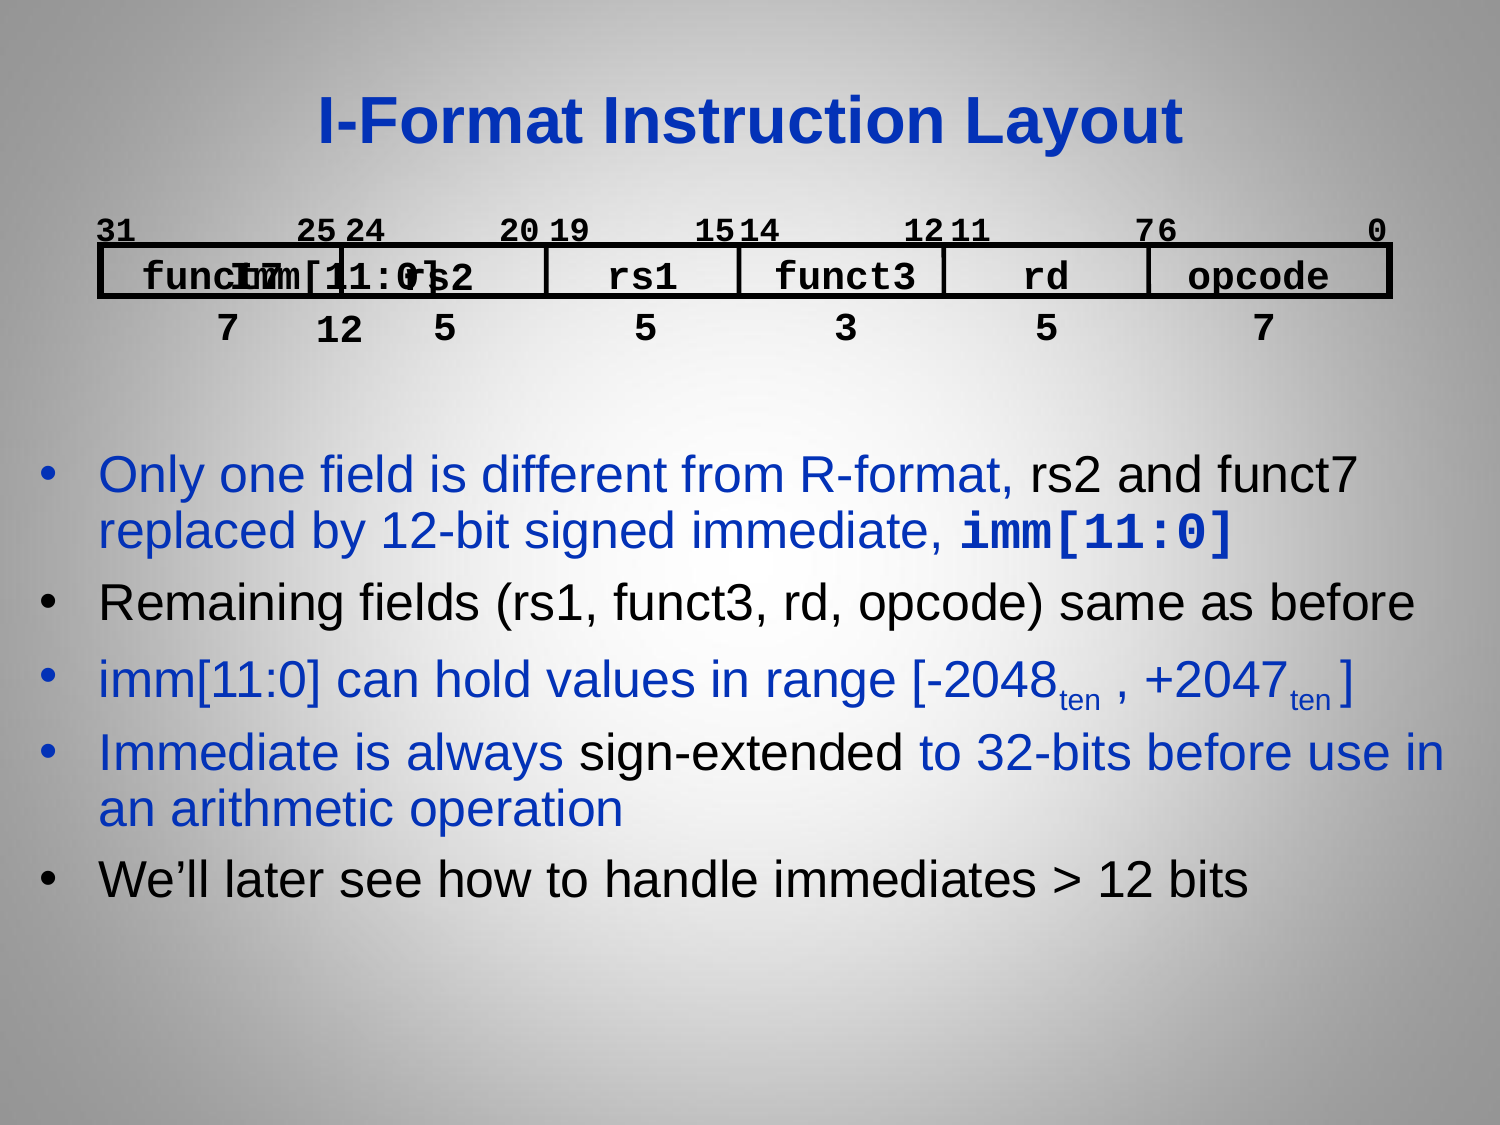

# I-Format Instruction Layout
14
19
31
25
24
20
15
12
11
7
6
0
Imm[11:0]
funct7
rs1
funct3
rd
opcode
rs2

7
5
5
3
5
7
12
Only one field is different from R-format, rs2 and funct7 replaced by 12-bit signed immediate, imm[11:0]
Remaining fields (rs1, funct3, rd, opcode) same as before
imm[11:0] can hold values in range [-2048ten , +2047ten ]
Immediate is always sign-extended to 32-bits before use in an arithmetic operation
We’ll later see how to handle immediates > 12 bits